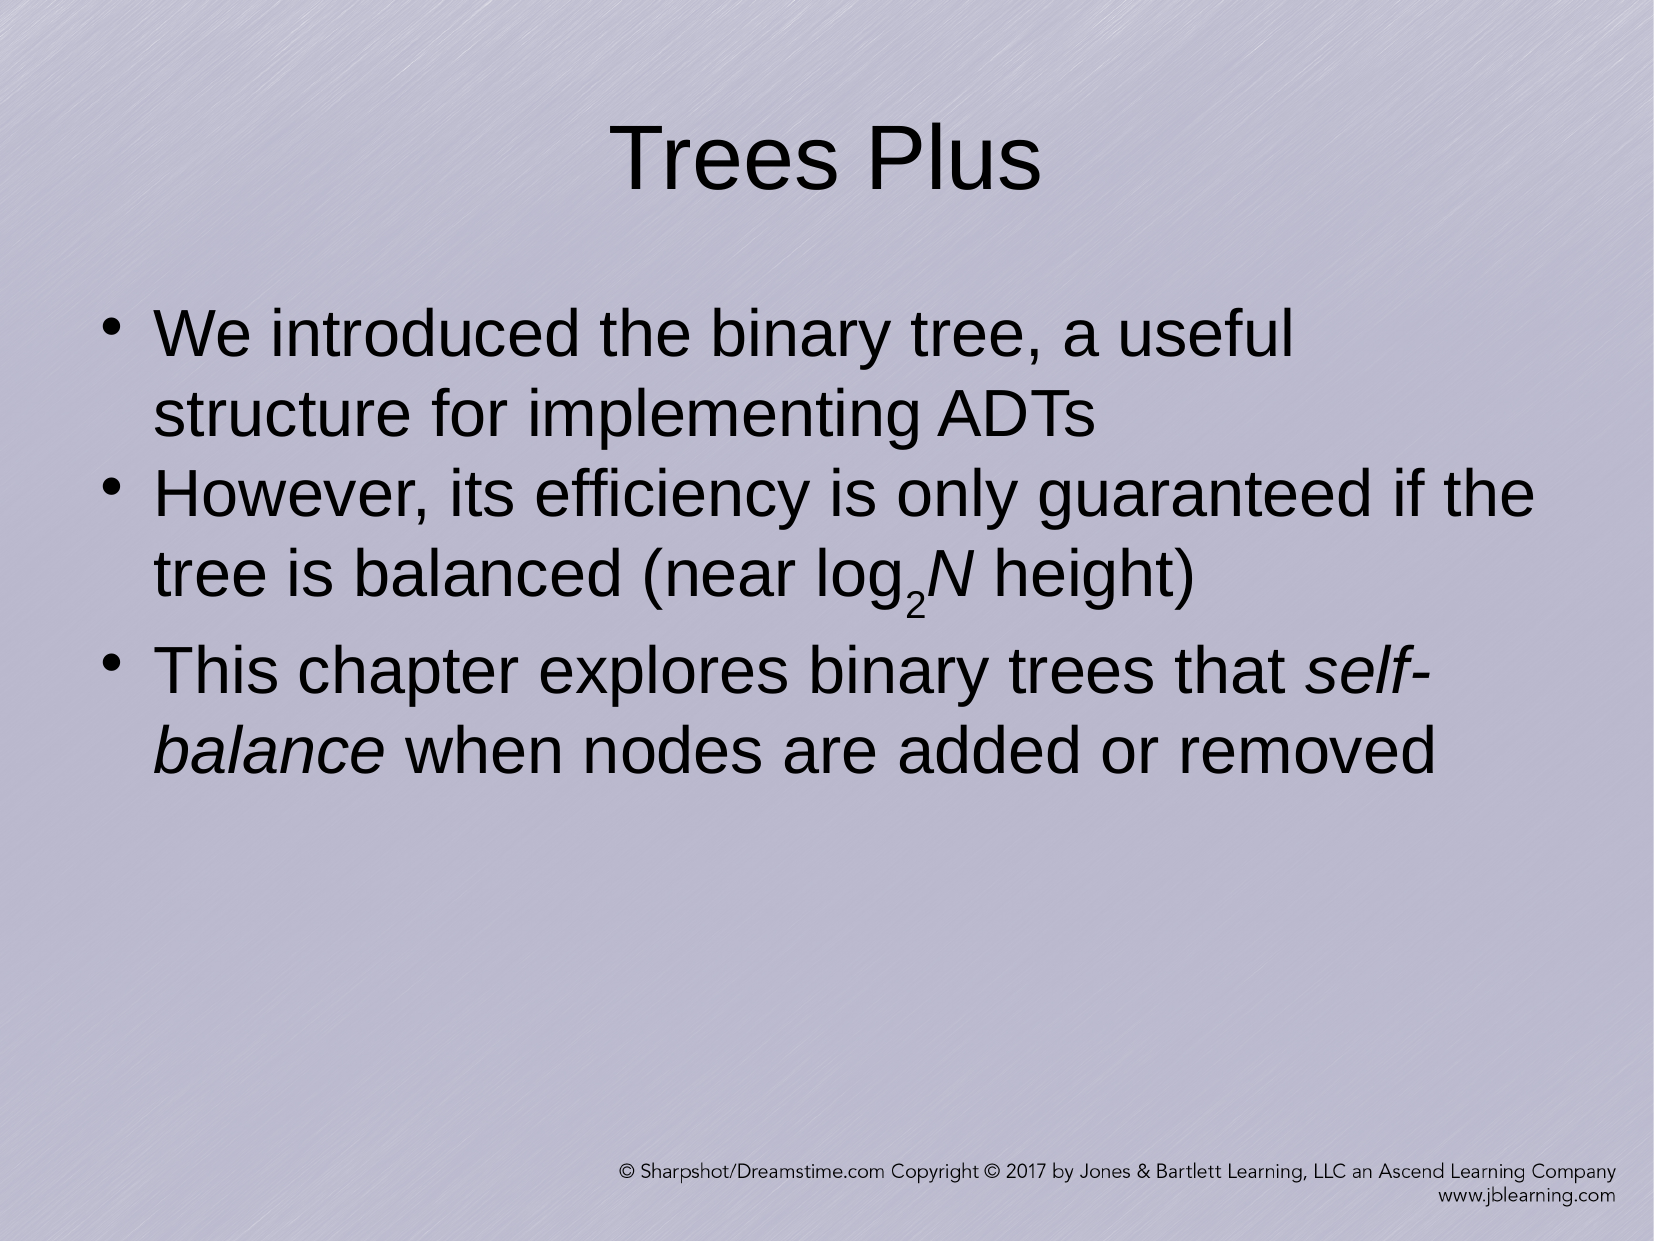

Trees Plus
We introduced the binary tree, a useful structure for implementing ADTs
However, its efficiency is only guaranteed if the tree is balanced (near log2N height)
This chapter explores binary trees that self-balance when nodes are added or removed